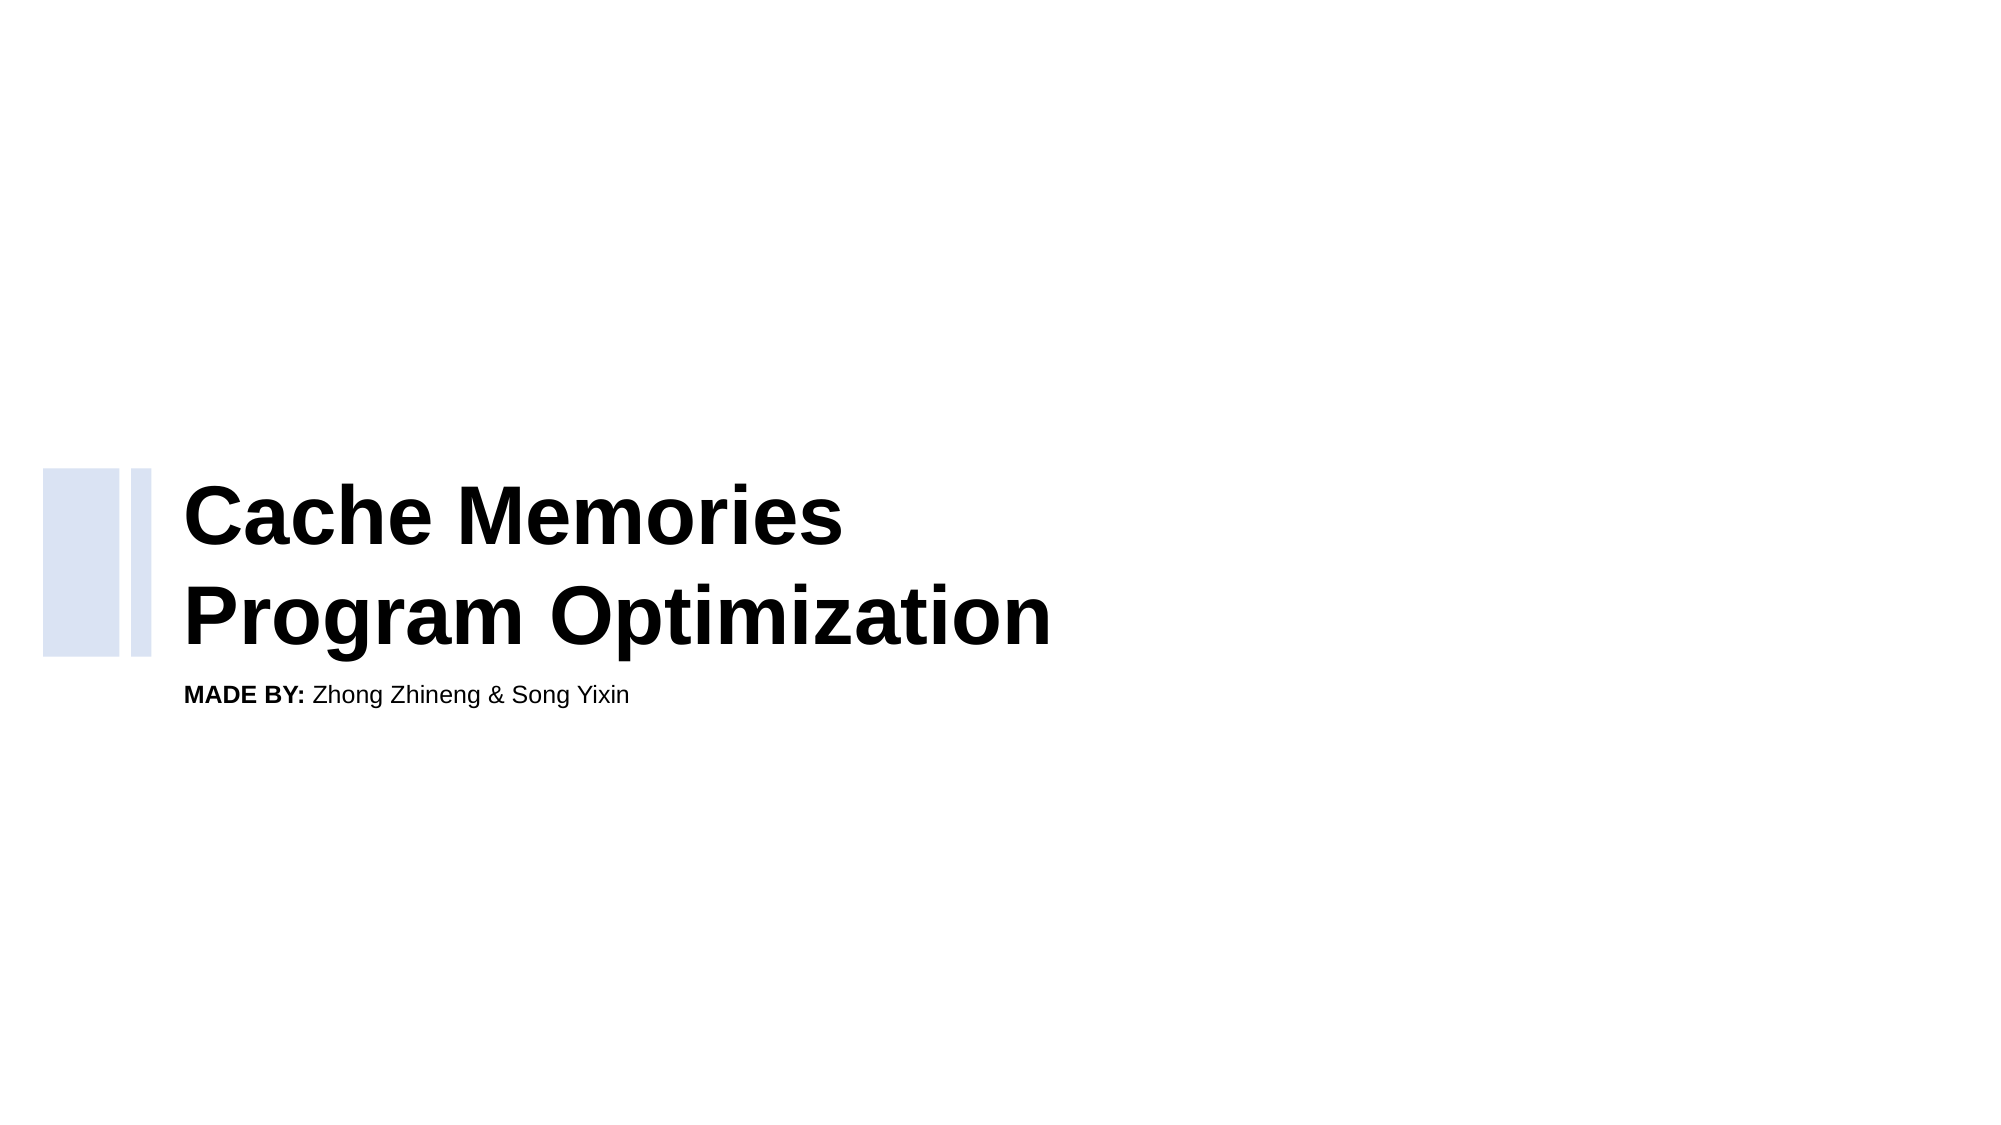

Cache Memories
Program Optimization

MADE BY: Zhong Zhineng & Song Yixin